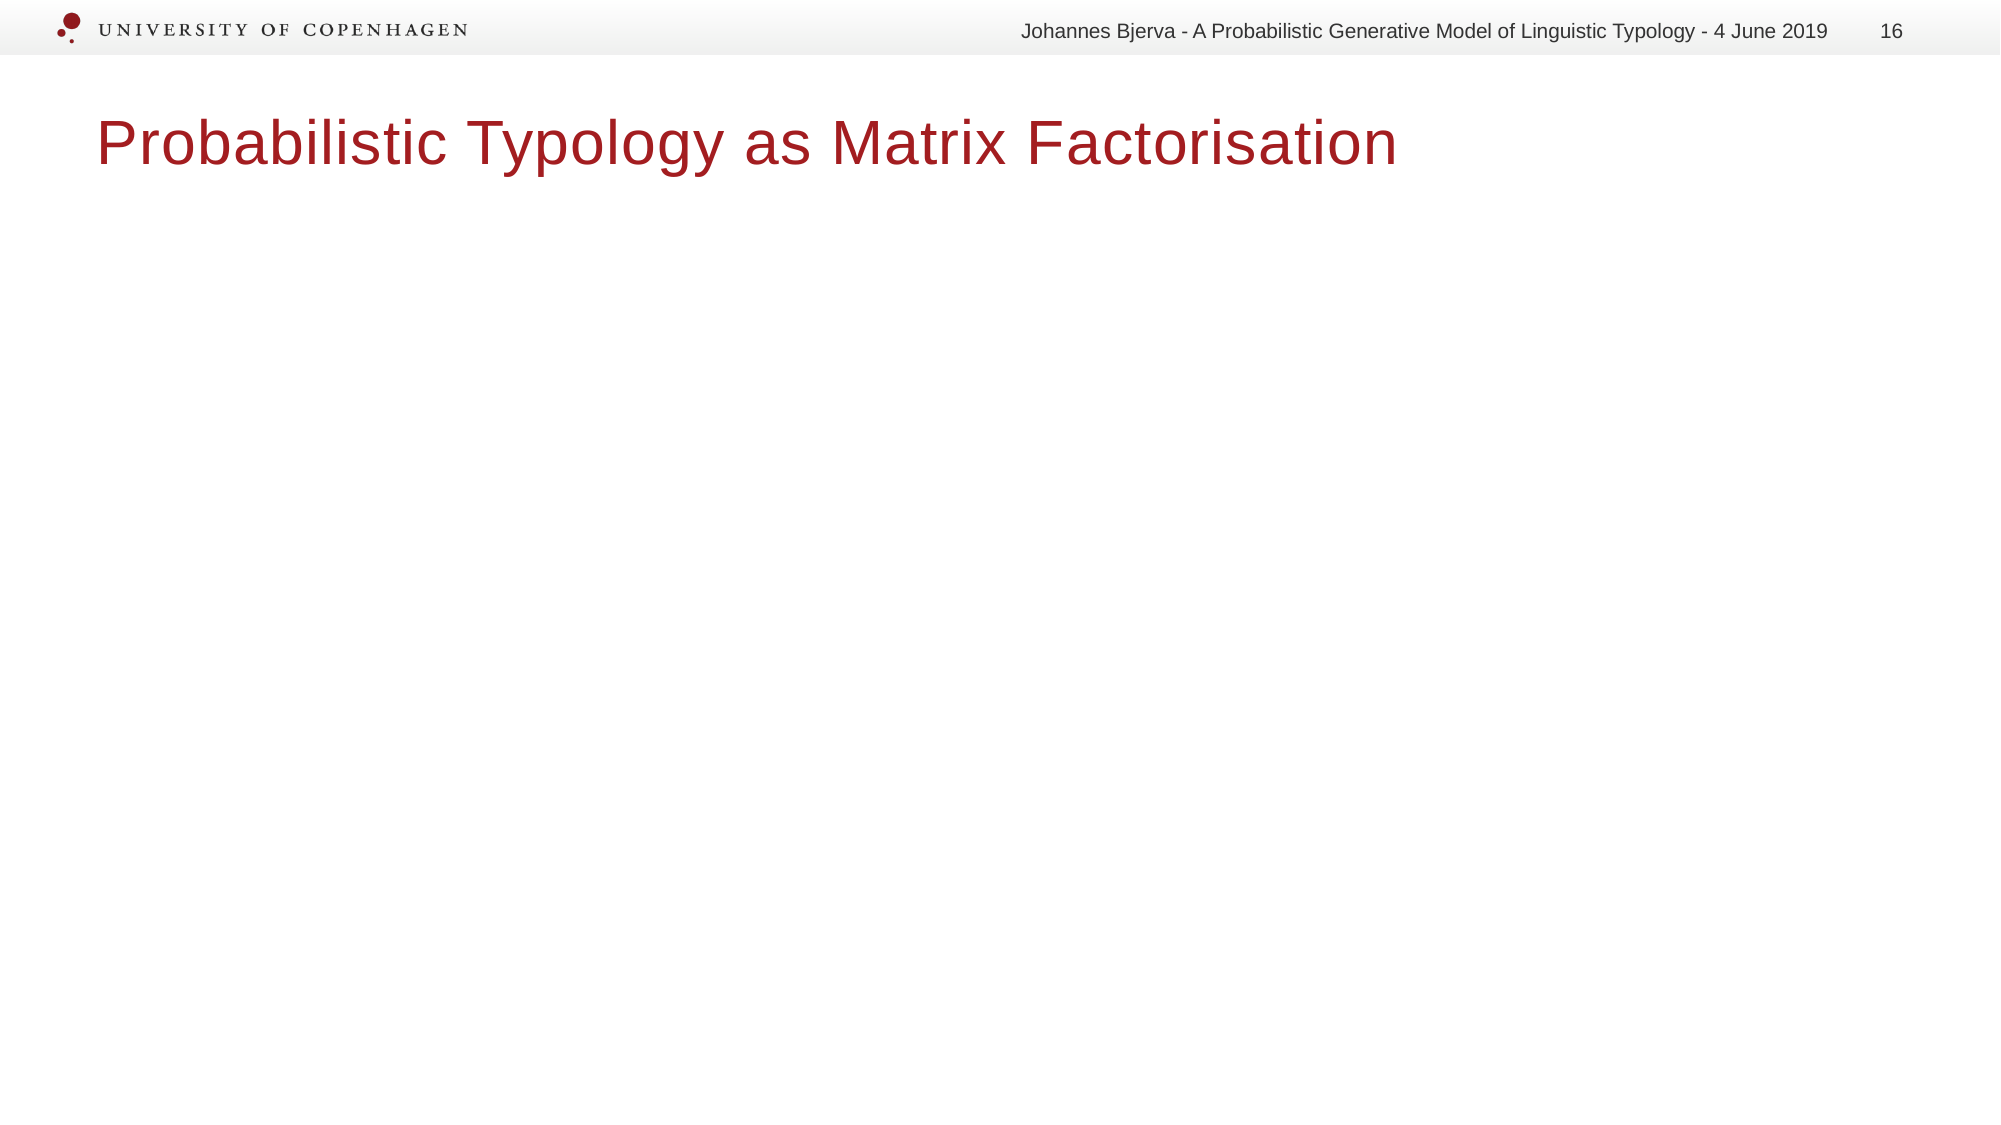

Johannes Bjerva - A Probabilistic Generative Model of Linguistic Typology - 4 June 2019
16
# Probabilistic Typology as Matrix Factorisation